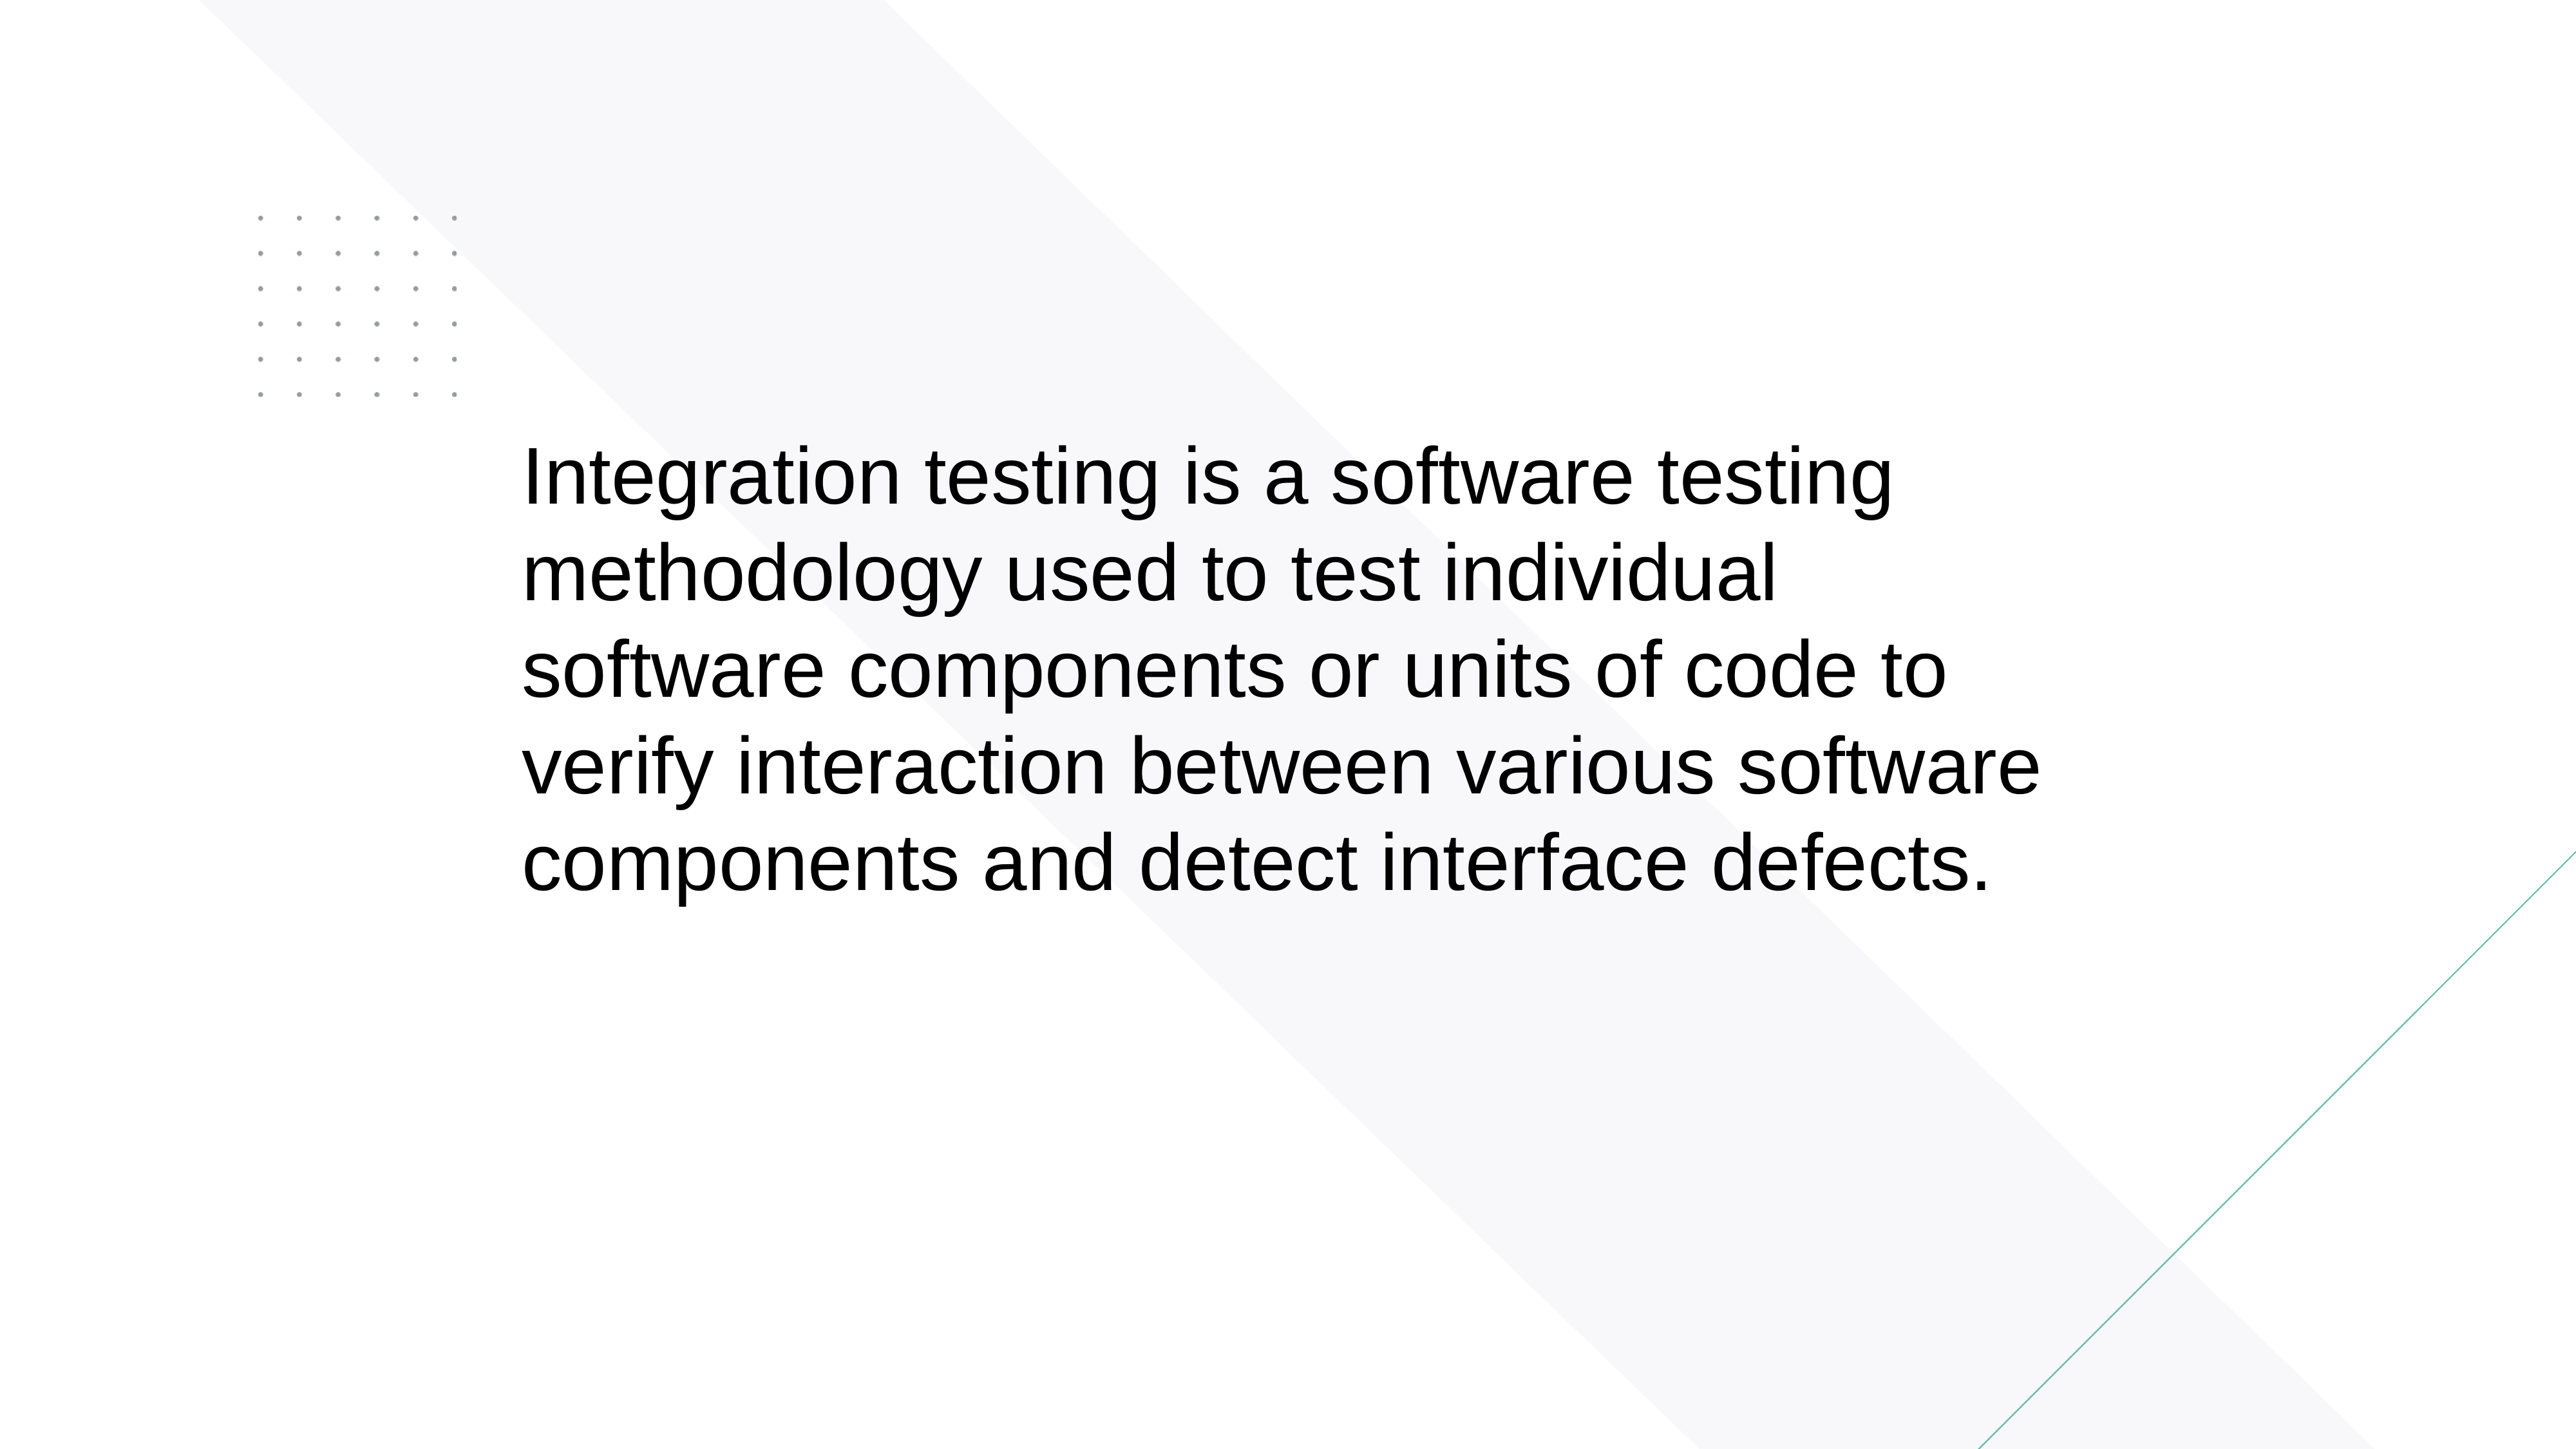

Integration testing is a software testing methodology used to test individual software components or units of code to verify interaction between various software components and detect interface defects.